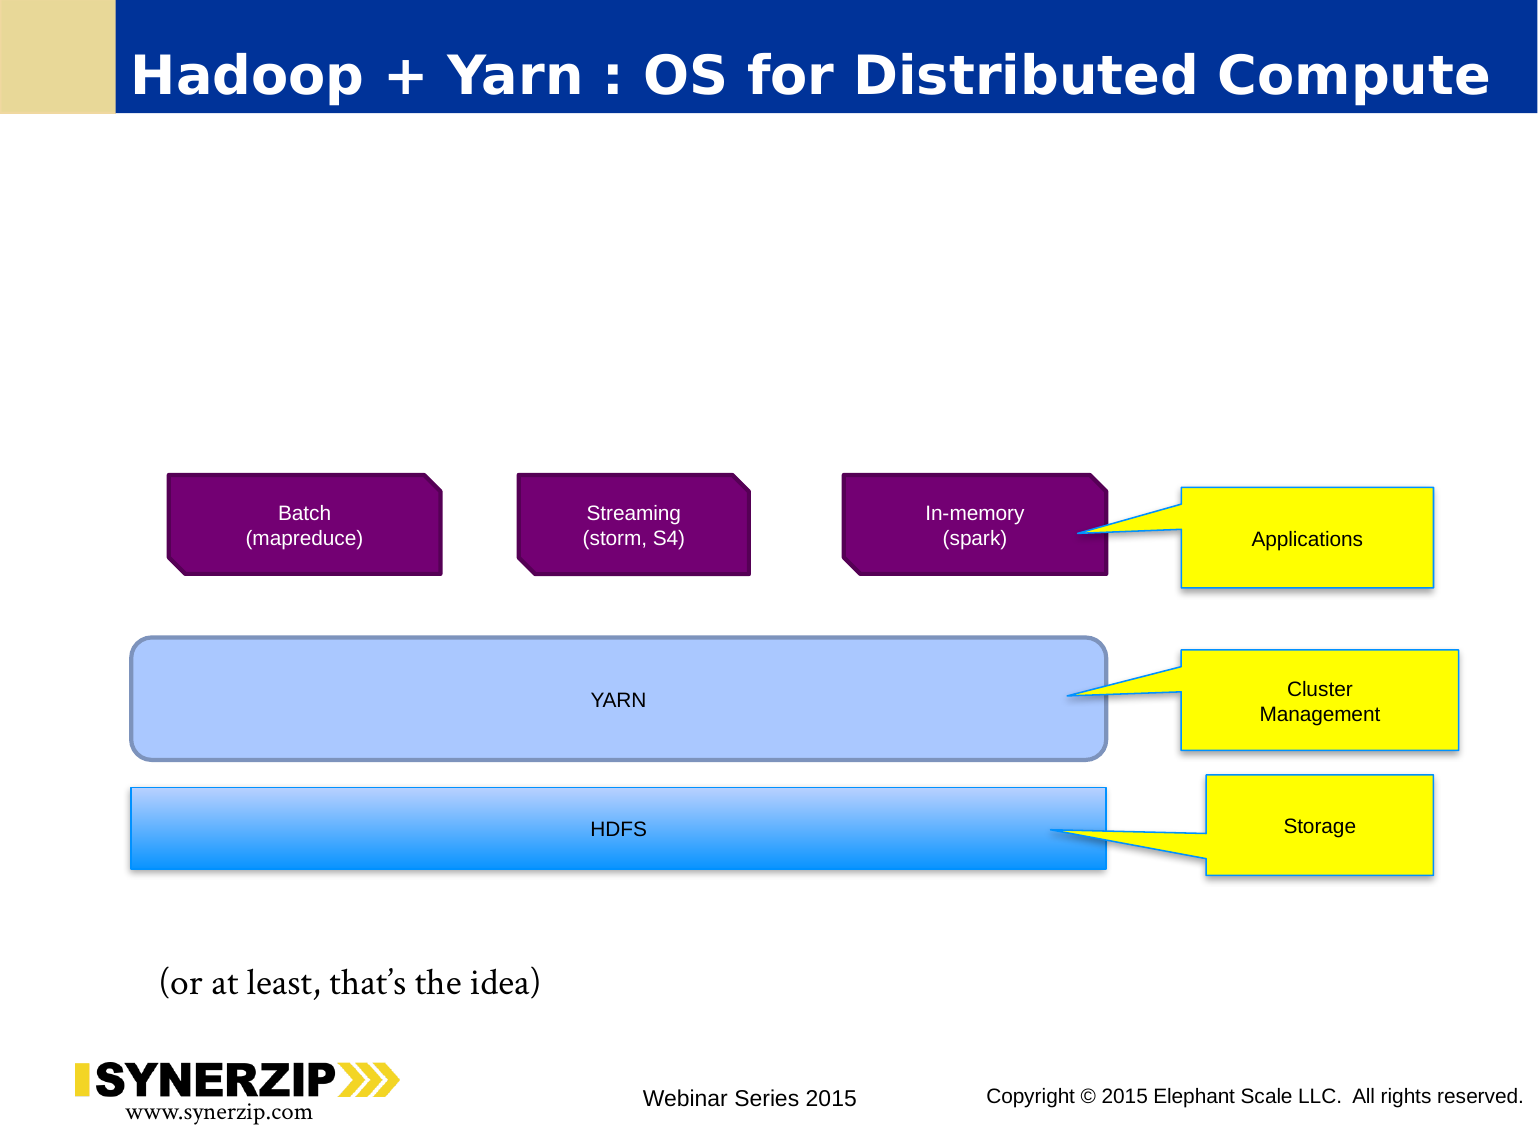

# Hadoop + Yarn : OS for Distributed Compute

Batch
(mapreduce)
Streaming
(storm, S4)
In-memory
(spark)
Applications
YARN
Cluster
Management
Storage
HDFS
(or at least, that’s the idea)